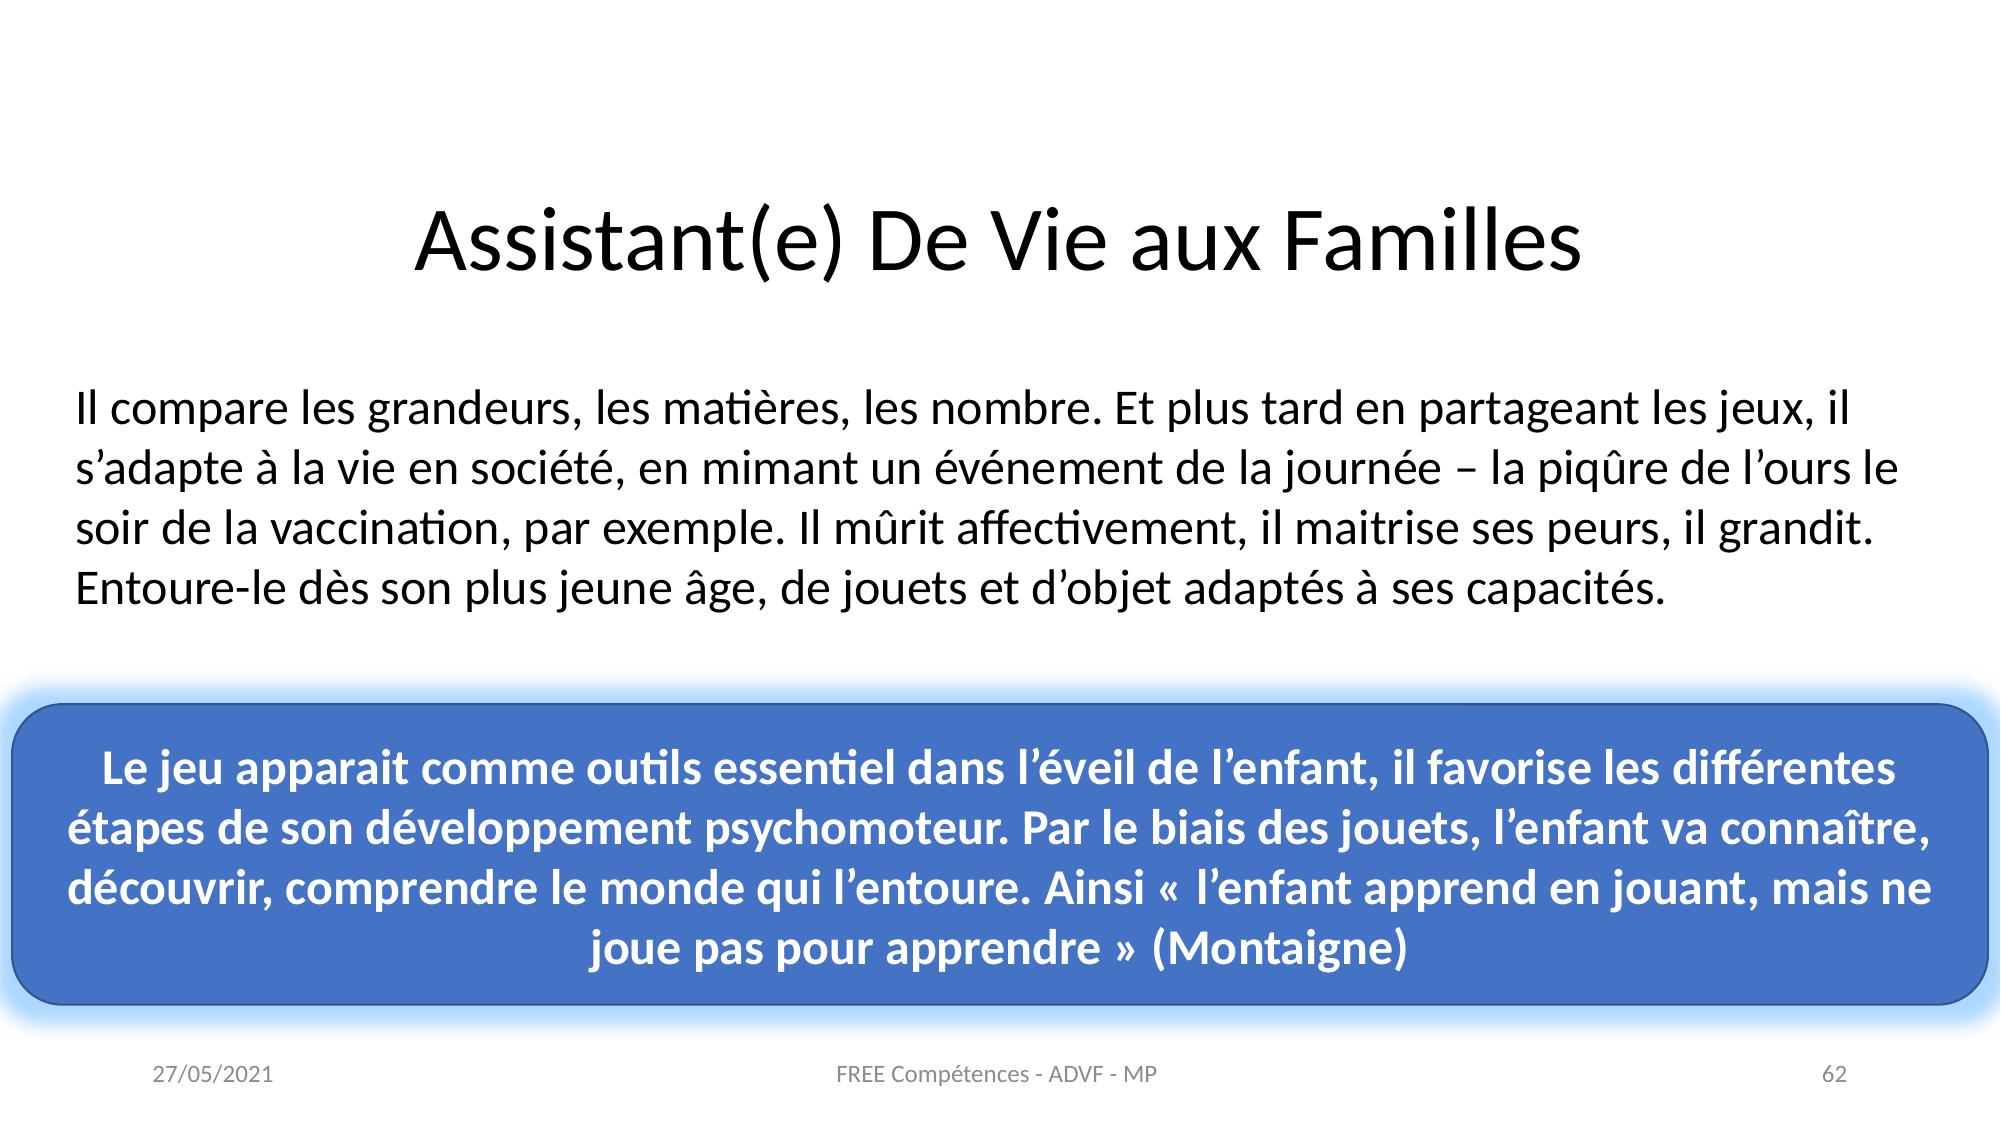

Assistant(e) De Vie aux Familles
Il compare les grandeurs, les matières, les nombre. Et plus tard en partageant les jeux, il s’adapte à la vie en société, en mimant un événement de la journée – la piqûre de l’ours le soir de la vaccination, par exemple. Il mûrit affectivement, il maitrise ses peurs, il grandit.
Entoure-le dès son plus jeune âge, de jouets et d’objet adaptés à ses capacités.
Le jeu apparait comme outils essentiel dans l’éveil de l’enfant, il favorise les différentes étapes de son développement psychomoteur. Par le biais des jouets, l’enfant va connaître, découvrir, comprendre le monde qui l’entoure. Ainsi « l’enfant apprend en jouant, mais ne joue pas pour apprendre » (Montaigne)
FREE Compétences - ADVF - MP
27/05/2021
62